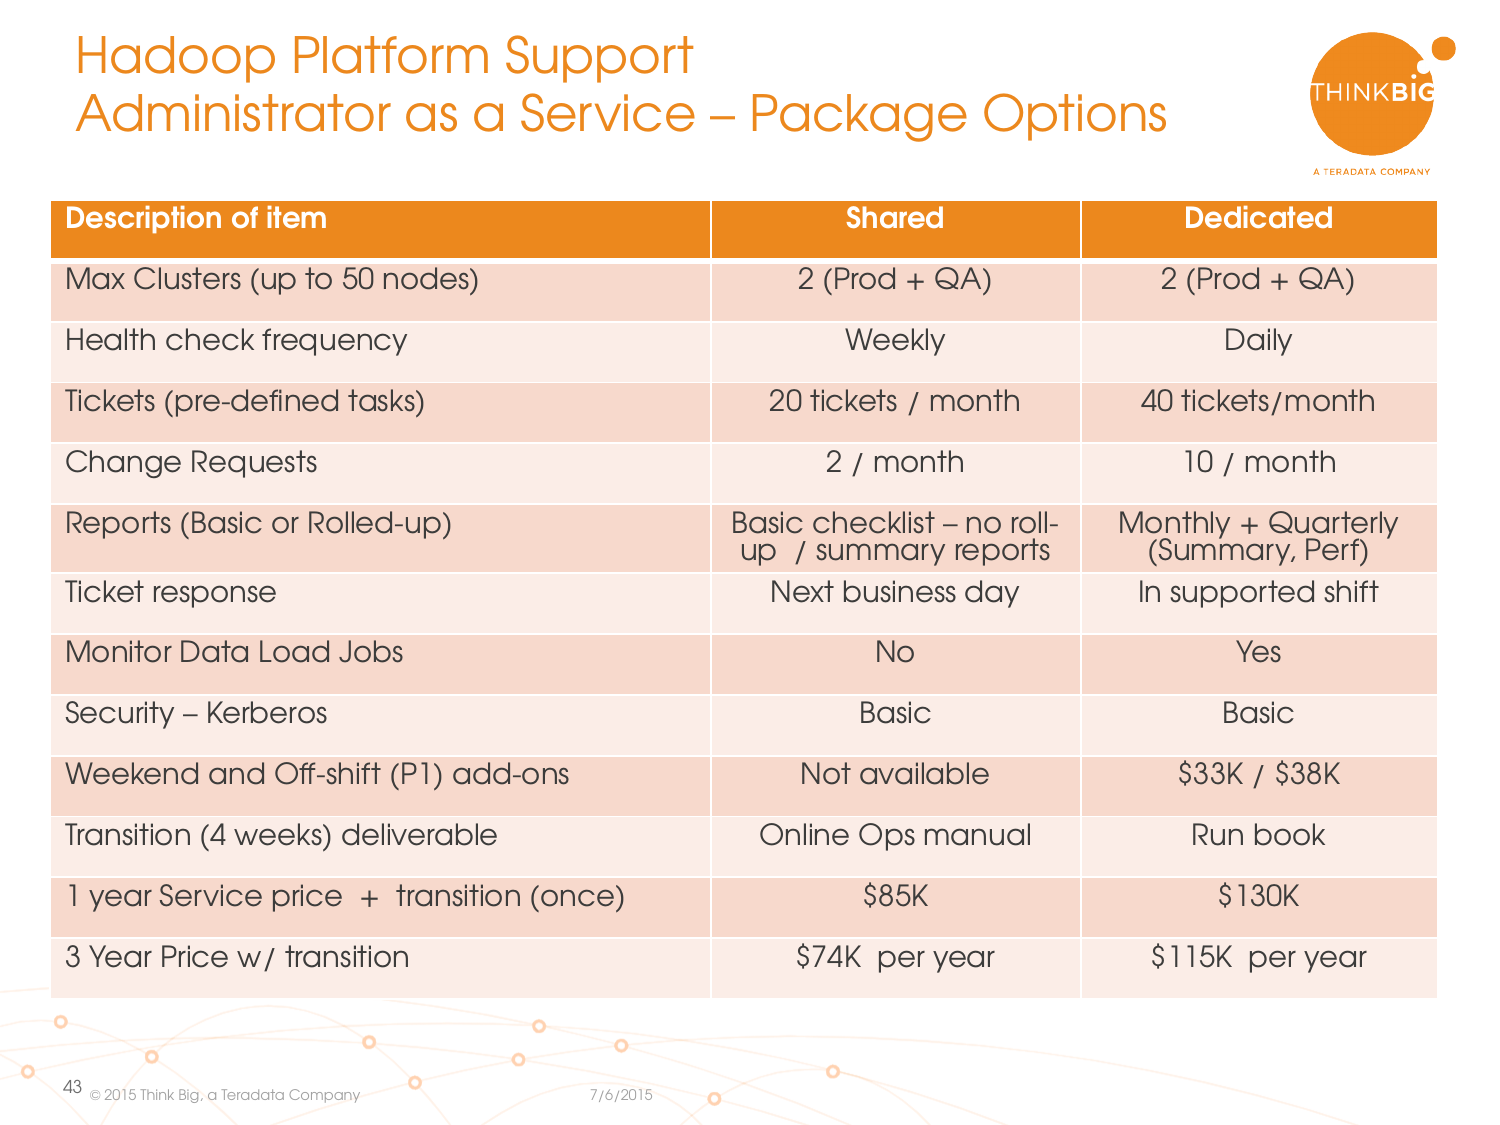

# Hadoop Platform Support Administrator as a Service – Package Options
| Description of item | Shared | Dedicated |
| --- | --- | --- |
| Max Clusters (up to 50 nodes) | 2 (Prod + QA) | 2 (Prod + QA) |
| Health check frequency | Weekly | Daily |
| Tickets (pre-defined tasks) | 20 tickets / month | 40 tickets/month |
| Change Requests | 2 / month | 10 / month |
| Reports (Basic or Rolled-up) | Basic checklist – no roll-up / summary reports | Monthly + Quarterly (Summary, Perf) |
| Ticket response | Next business day | In supported shift |
| Monitor Data Load Jobs | No | Yes |
| Security – Kerberos | Basic | Basic |
| Weekend and Off-shift (P1) add-ons | Not available | $33K / $38K |
| Transition (4 weeks) deliverable | Online Ops manual | Run book |
| 1 year Service price + transition (once) | $85K | $130K |
| 3 Year Price w/ transition | $74K per year | $115K per year |

7/6/2015
© 2015 Think Big, a Teradata Company